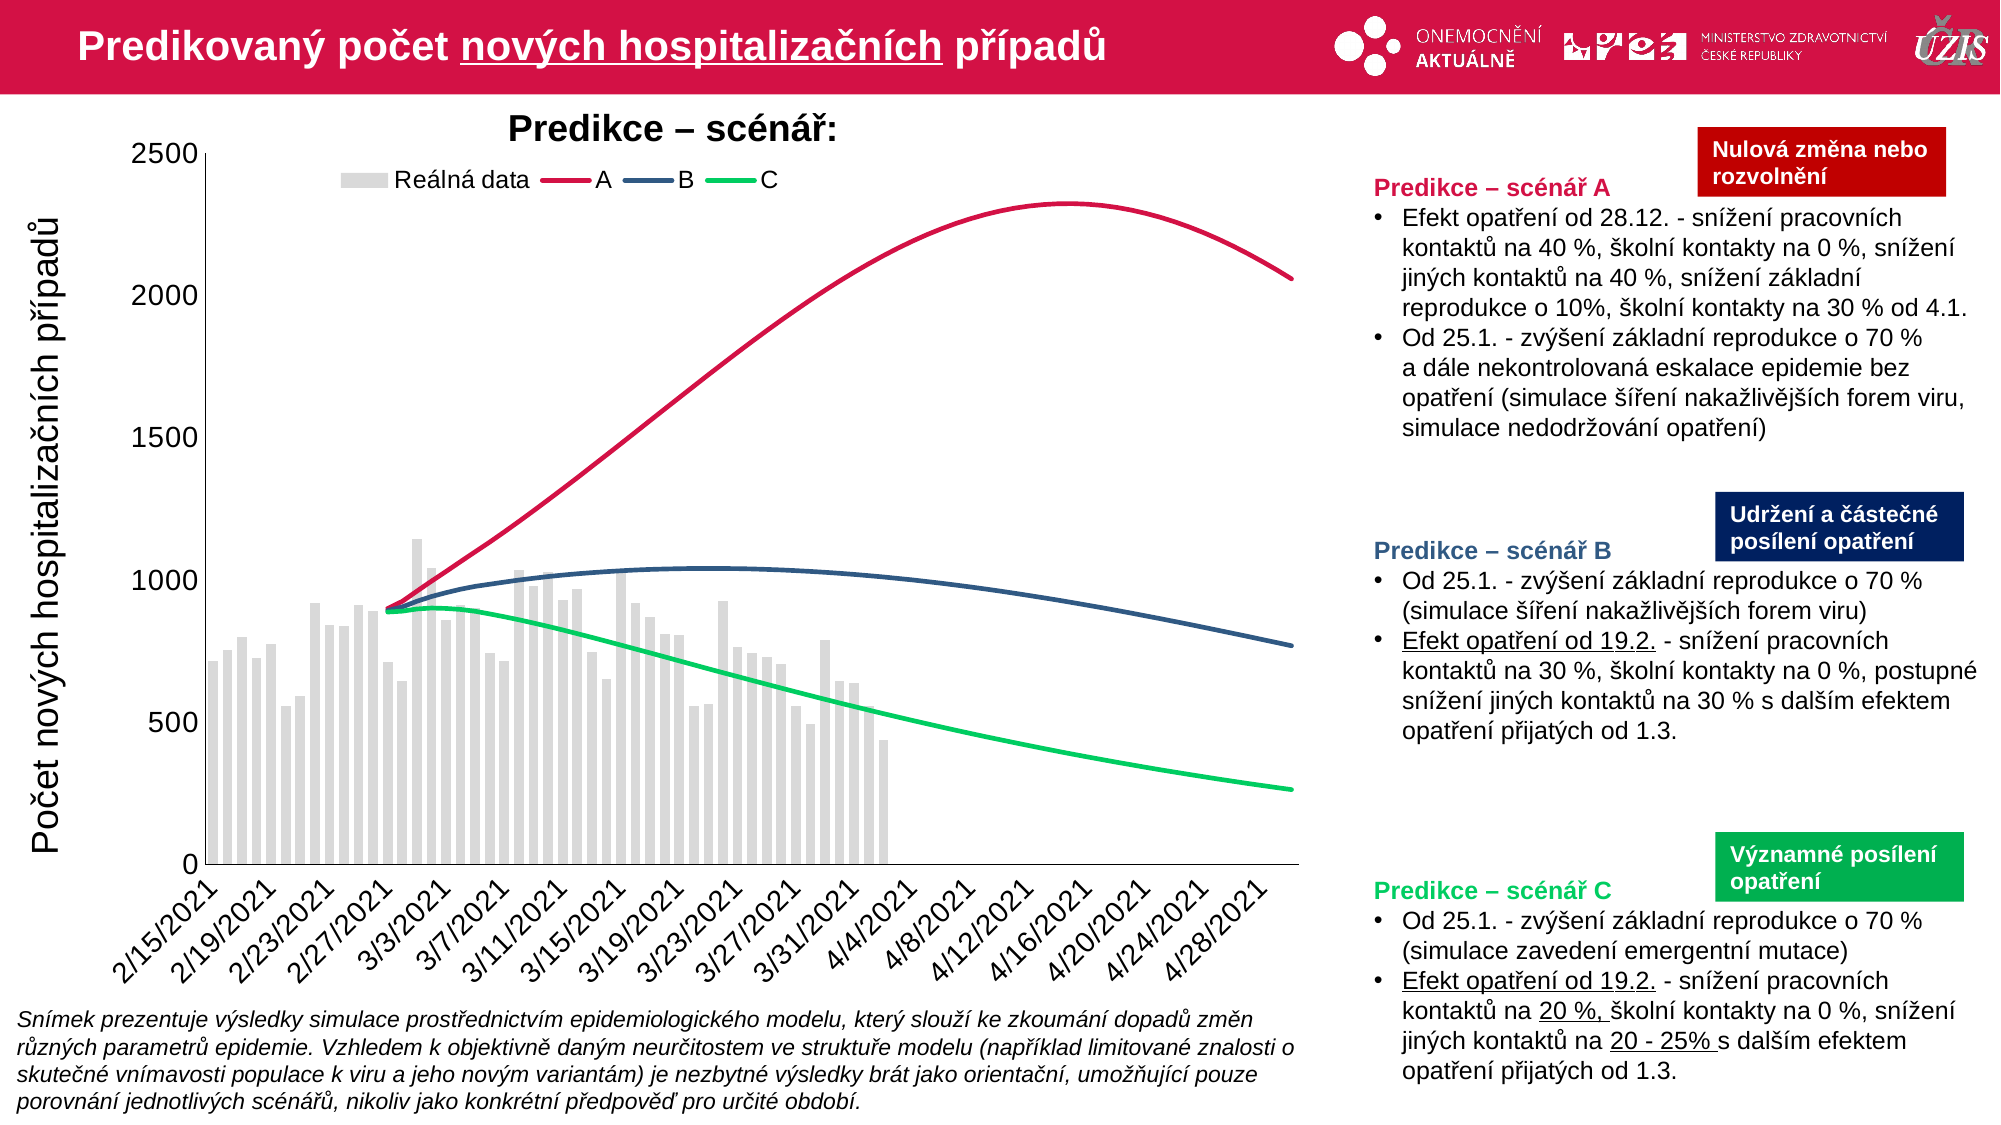

# Predikovaný počet nových hospitalizačních případů
Predikce – scénář:

### Chart

| Category | Reálná data | A | B | C |
|---|---|---|---|---|
| 44242 | 713.0 | None | None | None |
| 44243 | 754.0 | None | None | None |
| 44244 | 798.0 | None | None | None |
| 44245 | 726.0 | None | None | None |
| 44246 | 774.0 | None | None | None |
| 44247 | 558.0 | None | None | None |
| 44248 | 591.0 | None | None | None |
| 44249 | 919.0 | None | None | None |
| 44250 | 841.0 | None | None | None |
| 44251 | 837.0 | None | None | None |
| 44252 | 913.0 | None | None | None |
| 44253 | 890.0 | None | None | None |
| 44254 | 711.0 | 899.0193734946758 | 891.9535617695982 | 886.535980244689 |
| 44255 | 646.0 | 924.070185305094 | 904.6209944050063 | 889.7051998622857 |
| 44256 | 1144.0 | 959.7651565101472 | 924.426391402984 | 897.4830770778013 |
| 44257 | 1040.0 | 995.0936348988554 | 941.2493312126171 | 900.6327466226664 |
| 44258 | 859.0 | 1029.2091923581786 | 954.679477780971 | 899.2505978301299 |
| 44259 | 912.0 | 1064.119091627932 | 966.8869614192919 | 895.7636239476901 |
| 44260 | 901.0 | 1098.6082607487954 | 976.7695143594223 | 889.2531740484911 |
| 44261 | 742.0 | 1132.639820560525 | 984.3611030520434 | 879.879779151386 |
| 44262 | 713.0 | 1168.2876198228087 | 991.8771263244265 | 870.0214919165859 |
| 44263 | 1036.0 | 1205.0812216278919 | 998.9905200006182 | 859.5020257099366 |
| 44264 | 977.0 | 1242.5495503794905 | 1005.3529918900882 | 848.0958677720535 |
| 44265 | 1026.0 | 1280.8394538234338 | 1011.2523397882903 | 836.2160494096948 |
| 44266 | 928.0 | 1319.5623793354348 | 1016.42476520276 | 823.7012053656821 |
| 44267 | 966.0 | 1358.7113779373453 | 1020.9701471079723 | 810.7298290780459 |
| 44268 | 746.0 | 1398.3538783766764 | 1025.0528979853702 | 797.5280459565503 |
| 44269 | 652.0 | 1438.291403887549 | 1028.5730670546227 | 784.050408910349 |
| 44270 | 1025.0 | 1478.5751944749866 | 1031.675661892833 | 770.4852744743248 |
| 44271 | 918.0 | 1519.0761371864292 | 1034.3289345300443 | 756.8400630921453 |
| 44272 | 870.0 | 1559.6030425840336 | 1036.437526699947 | 743.051033830354 |
| 44273 | 809.0 | 1600.0154842039865 | 1037.9581603534757 | 729.1015280024437 |
| 44274 | 806.0 | 1640.323496477736 | 1039.0013212388517 | 715.1255782904154 |
| 44275 | 557.0 | 1680.5200424440825 | 1039.6609695193283 | 701.2358727231979 |
| 44276 | 563.0 | 1720.3728559391518 | 1039.8117813773401 | 687.3254517933784 |
| 44277 | 926.0 | 1759.9260968887334 | 1039.6040271013683 | 673.5577639580064 |
| 44278 | 763.0 | 1799.1065443490982 | 1039.0755404519734 | 659.9833508501001 |
| 44279 | 742.0 | 1837.6146594903514 | 1038.0385301708304 | 646.4238221396555 |
| 44280 | 727.0 | 1875.3444423052808 | 1036.4996687331293 | 632.8924877197321 |
| 44281 | 705.0 | 1912.2485538939525 | 1034.5286242807892 | 619.4659540247193 |
| 44282 | 556.0 | 1948.2394641071946 | 1032.1533704152455 | 606.175455738893 |
| 44283 | 495.0 | 1983.201382425122 | 1029.3763498472886 | 593.0267096607664 |
| 44284 | 789.0 | 2017.0277810969114 | 1026.2105836806945 | 580.0355032856545 |
| 44285 | 646.0 | 2049.61083223985 | 1022.6686622908138 | 567.2168654668288 |
| 44286 | 637.0 | 2080.8263057464105 | 1018.744663309758 | 554.5652318939519 |
| 44287 | 557.0 | 2110.5656780082486 | 1014.4462235158917 | 542.0870299522948 |
| 44288 | 437.0 | 2138.722976228265 | 1009.7809777901078 | 529.7874140288652 |
| 44289 | None | 2165.195515280918 | 1004.7567131889707 | 517.670599573752 |
| 44290 | None | 2189.884635769572 | 999.3814420472625 | 505.74005408257267 |
| 44291 | None | 2212.6964348643014 | 993.6634354583093 | 493.9986153797728 |
| 44292 | None | 2233.5424812168812 | 987.6112366857611 | 482.4485721483215 |
| 44293 | None | 2252.3405051113514 | 981.2336637684498 | 471.091724062653 |
| 44294 | None | 2269.015055027554 | 974.5398057473943 | 459.9294301845904 |
| 44295 | None | 2283.4981119797826 | 967.5390146916146 | 448.96264999677487 |
| 44296 | None | 2295.729653344314 | 960.2408946572345 | 438.1919793442972 |
| 44297 | None | 2305.6581584071955 | 952.6552882338841 | 427.61768252322736 |
| 44298 | None | 2313.241048542321 | 944.7922611118455 | 417.23972124487125 |
| 44299 | None | 2318.4450557544756 | 936.6620849973434 | 407.0577809508063 |
| 44300 | None | 2321.246514283859 | 928.2752191524961 | 397.0712948184702 |
| 44301 | None | 2321.631571041657 | 919.6422908038012 | 387.27946572585216 |
| 44302 | None | 2319.596311812891 | 910.7740746433612 | 377.68128639509666 |
| 44303 | None | 2315.1468013939407 | 901.6814716303452 | 368.27555790507637 |
| 44304 | None | 2308.2990371056085 | 892.3754872833155 | 359.06090673758456 |
| 44305 | None | 2299.078816400462 | 882.8672096419298 | 350.0358005019585 |
| 44306 | None | 2287.5215205488867 | 873.1677870612153 | 341.1985624655655 |
| 44307 | None | 2273.671817602774 | 863.2884059894194 | 332.5473850024705 |
| 44308 | None | 2257.583288978719 | 853.2402688673861 | 324.0803420600759 |
| 44309 | None | 2239.3179850487318 | 843.034572276595 | 315.79540073053846 |
| 44310 | None | 2218.9459160535635 | 832.6824854496354 | 307.6904320052039 |
| 44311 | None | 2196.544485443913 | 822.1951292485224 | 299.7632207803322 |
| 44312 | None | 2172.197873399341 | 811.5835557031351 | 292.0114751749392 |
| 44313 | None | 2145.996378756483 | 800.8587281944689 | 284.4328352151607 |
| 44314 | None | 2118.0357279010736 | 790.0315023561897 | 277.0248809330065 |
| 44315 | None | 2088.4163593372687 | 779.1126077595758 | 269.7851399230634 |
| 44316 | None | 2057.2426926451903 | 768.1126304383042 | 262.71109439546865 |
Nulová změna nebo rozvolnění
Predikce – scénář A
Efekt opatření od 28.12. - snížení pracovních kontaktů na 40 %, školní kontakty na 0 %, snížení jiných kontaktů na 40 %, snížení základní reprodukce o 10%, školní kontakty na 30 % od 4.1.
Od 25.1. - zvýšení základní reprodukce o 70 %
a dále nekontrolovaná eskalace epidemie bez opatření (simulace šíření nakažlivějších forem viru, simulace nedodržování opatření)
Udržení a částečné posílení opatření
Počet nových hospitalizačních případů
Predikce – scénář B
Od 25.1. - zvýšení základní reprodukce o 70 % (simulace šíření nakažlivějších forem viru)
Efekt opatření od 19.2. - snížení pracovních kontaktů na 30 %, školní kontakty na 0 %, postupné snížení jiných kontaktů na 30 % s dalším efektem opatření přijatých od 1.3.
Významné posílení opatření
Predikce – scénář C
Od 25.1. - zvýšení základní reprodukce o 70 % (simulace zavedení emergentní mutace)
Efekt opatření od 19.2. - snížení pracovních kontaktů na 20 %, školní kontakty na 0 %, snížení jiných kontaktů na 20 - 25% s dalším efektem opatření přijatých od 1.3.
Snímek prezentuje výsledky simulace prostřednictvím epidemiologického modelu, který slouží ke zkoumání dopadů změn různých parametrů epidemie. Vzhledem k objektivně daným neurčitostem ve struktuře modelu (například limitované znalosti o skutečné vnímavosti populace k viru a jeho novým variantám) je nezbytné výsledky brát jako orientační, umožňující pouze porovnání jednotlivých scénářů, nikoliv jako konkrétní předpověď pro určité období.